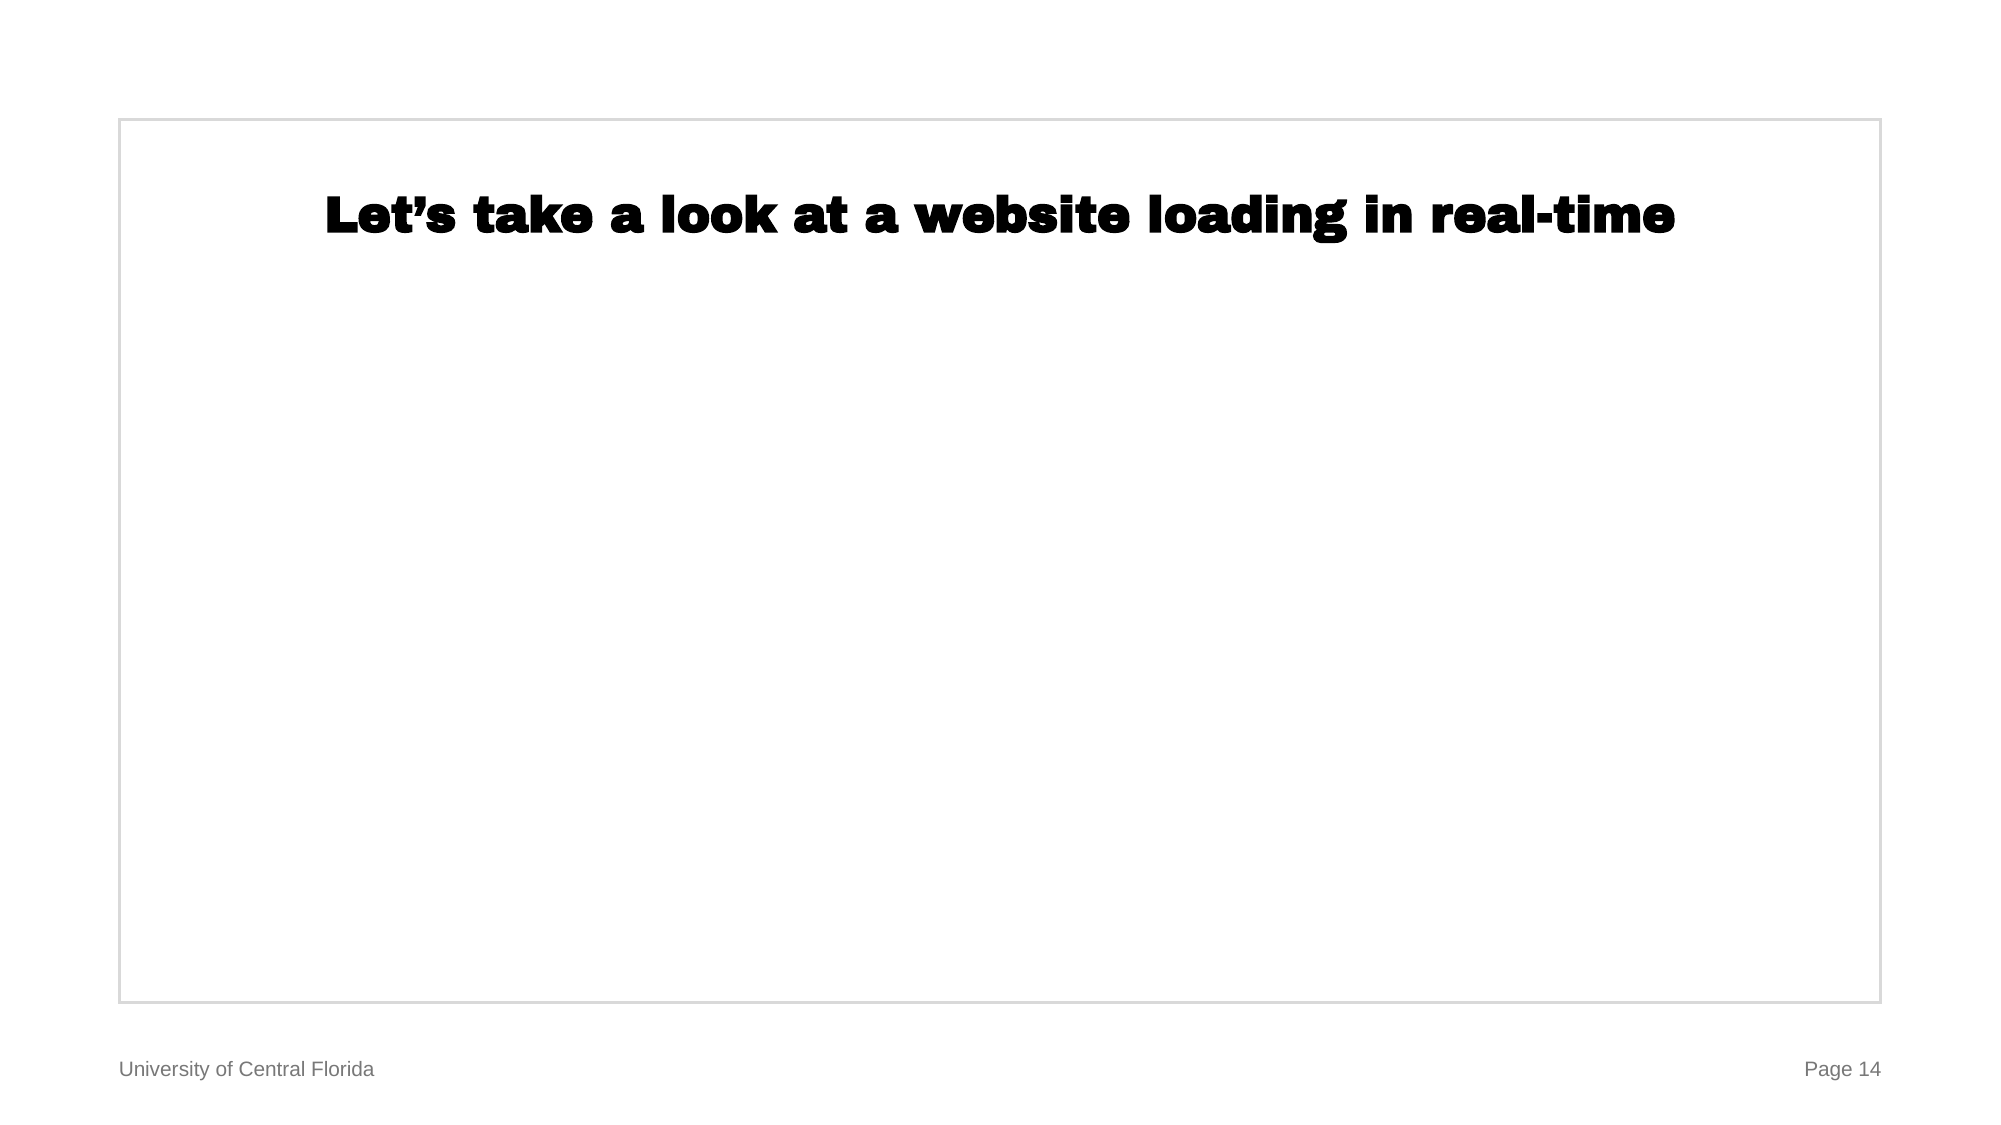

Let’s take a look at a website loading in real-time